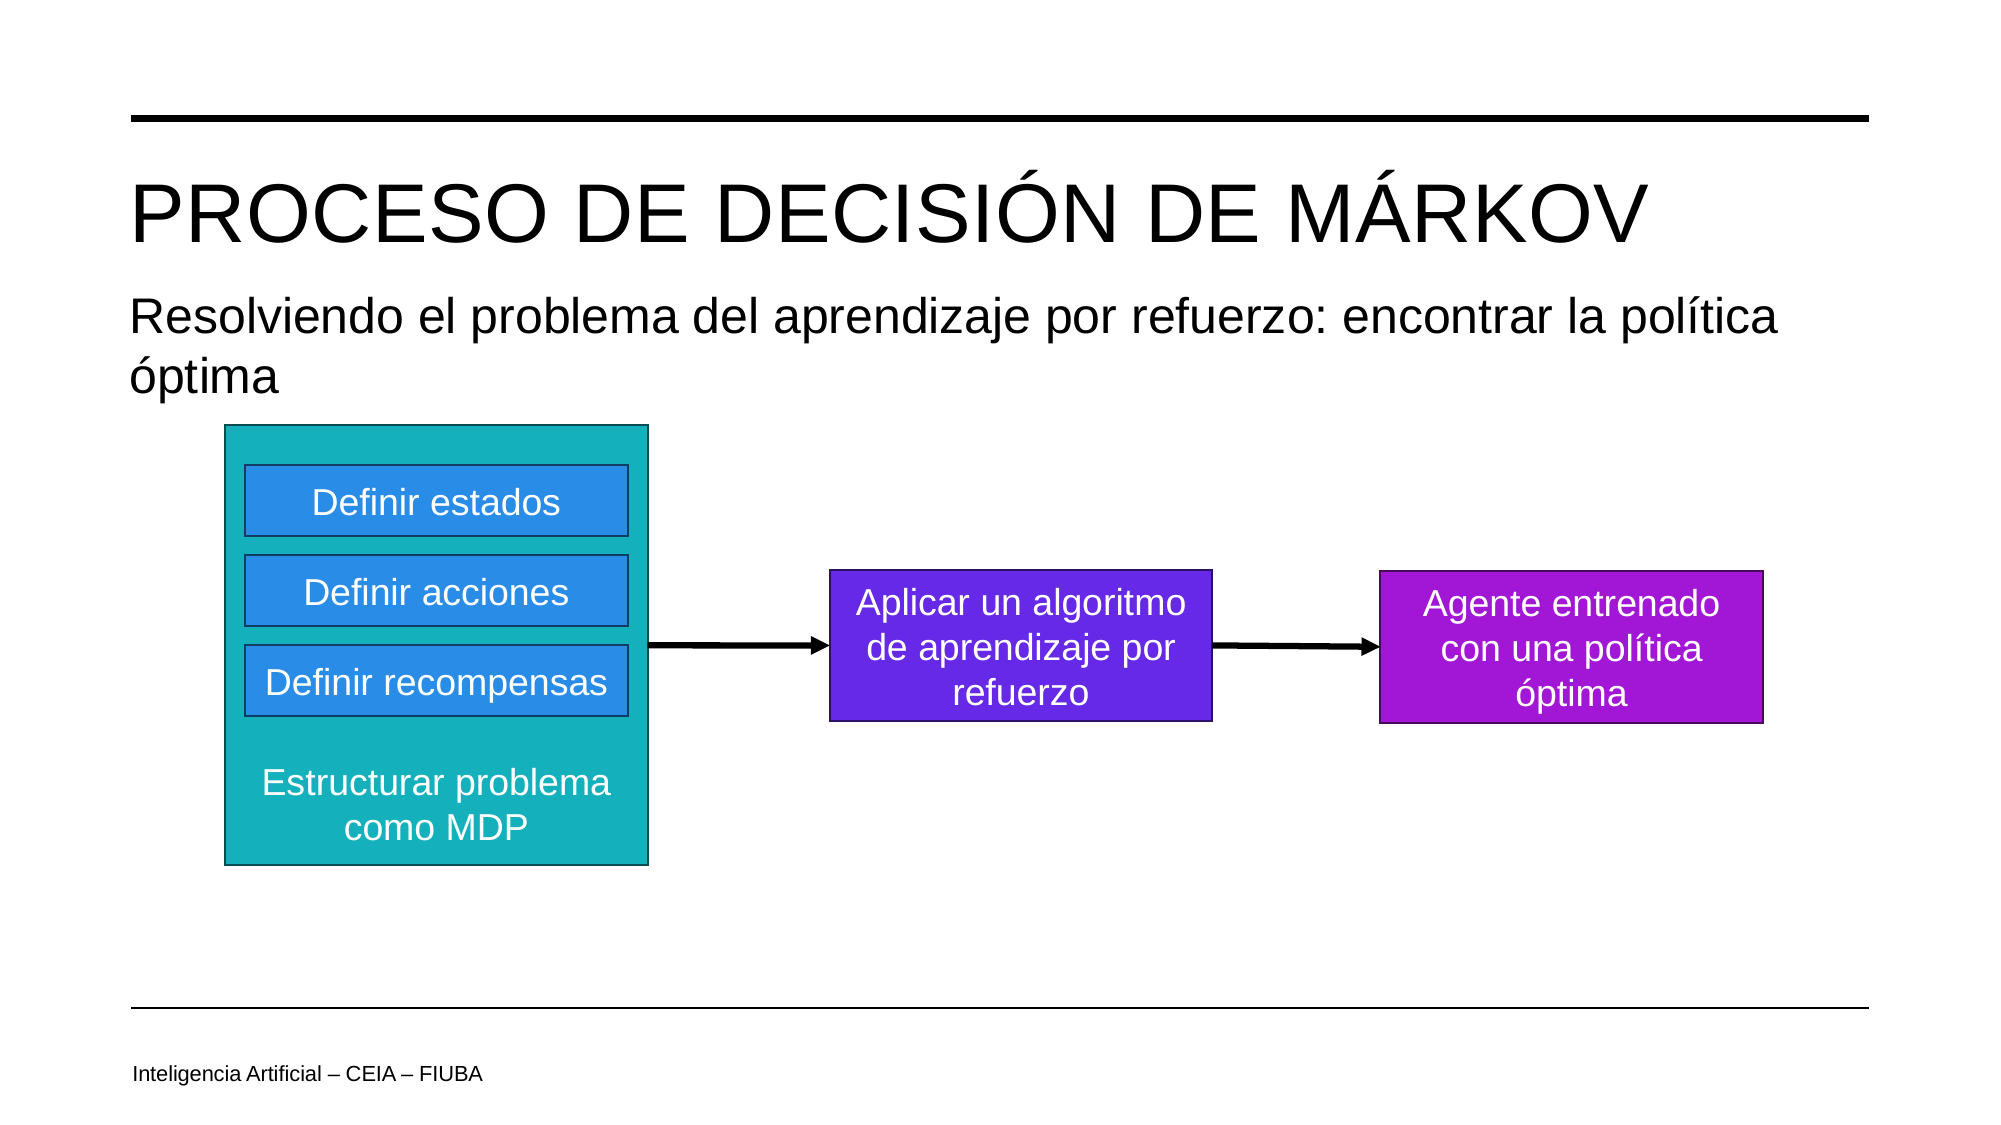

# Proceso de decisión de Márkov
Resolviendo el problema del aprendizaje por refuerzo: encontrar la política óptima

Estructurar problema como MDP
Definir estados
Definir acciones
Aplicar un algoritmo de aprendizaje por refuerzo
Agente entrenado con una política óptima
Definir recompensas
Inteligencia Artificial – CEIA – FIUBA
Image by vectorjuice